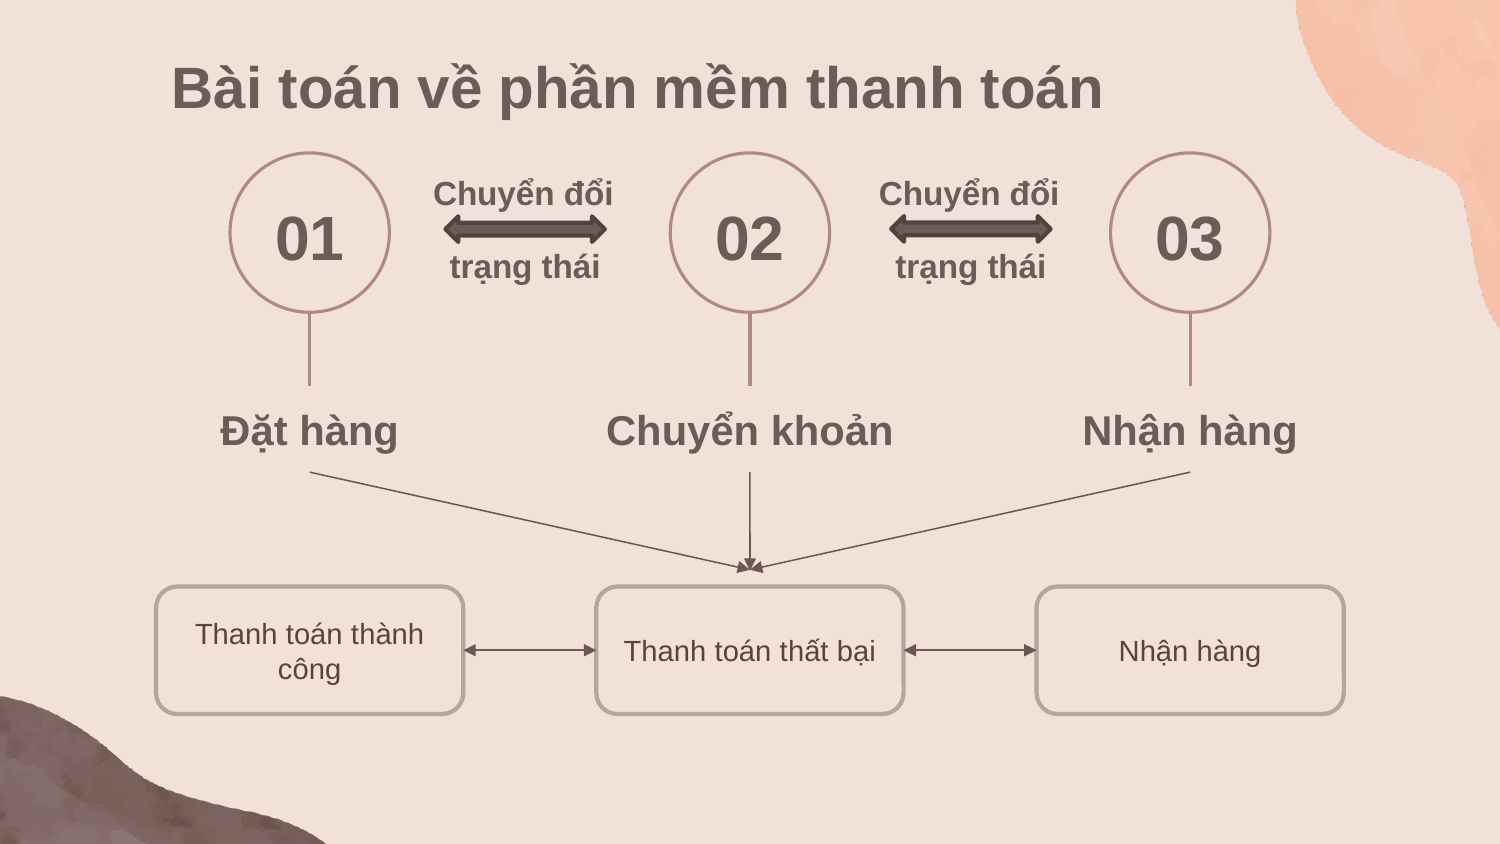

Bài toán về phần mềm thanh toán

Chuyển đổi
Chuyển đổi
01
02
03

trạng thái
trạng thái
# Đặt hàng
Chuyển khoản
Nhận hàng
Thanh toán thành công
Thanh toán thất bại
Nhận hàng